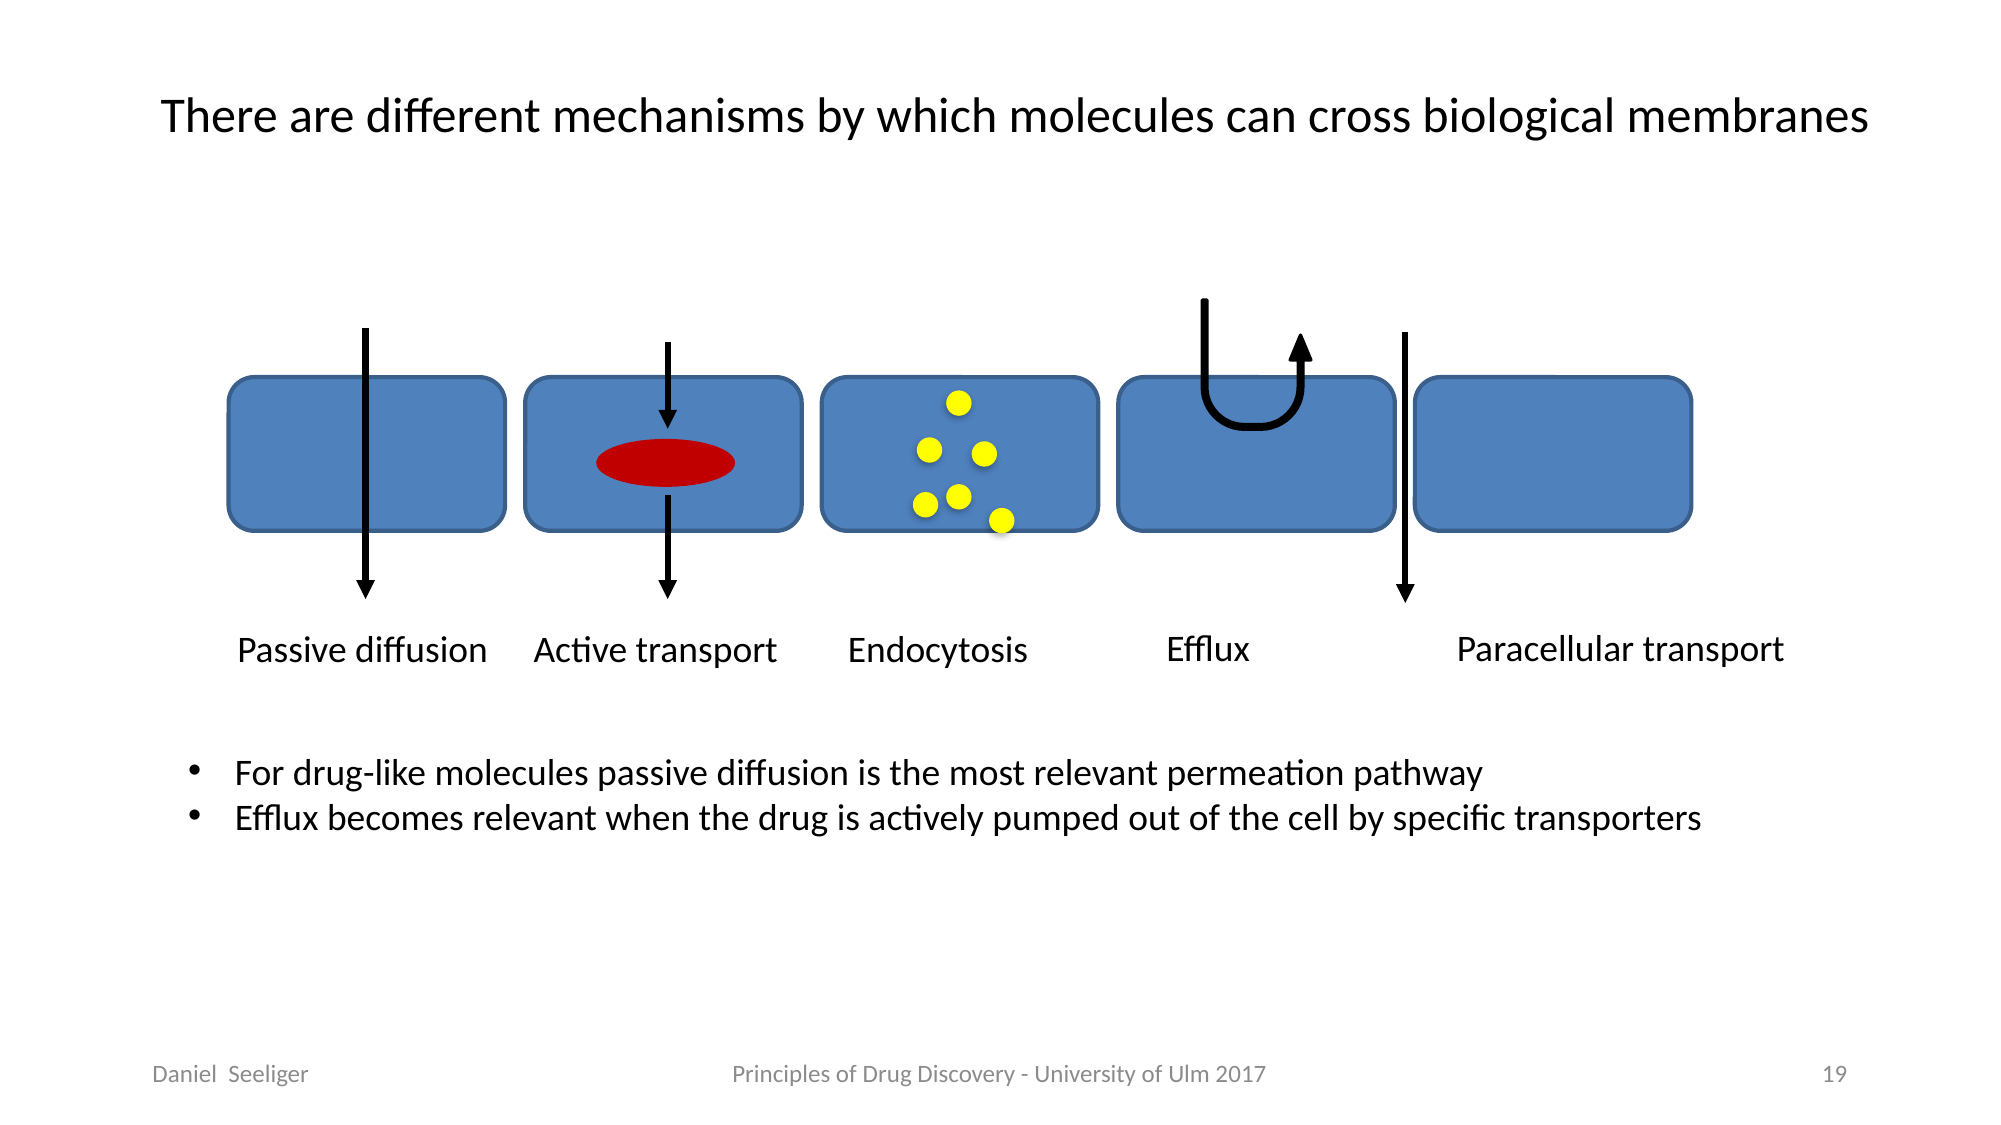

There are different mechanisms by which molecules can cross biological membranes

Efflux
Paracellular transport
Passive diffusion
Active transport
Endocytosis
For drug-like molecules passive diffusion is the most relevant permeation pathway
Efflux becomes relevant when the drug is actively pumped out of the cell by specific transporters
Daniel  Seeliger
Principles of Drug Discovery - University of Ulm 2017
19